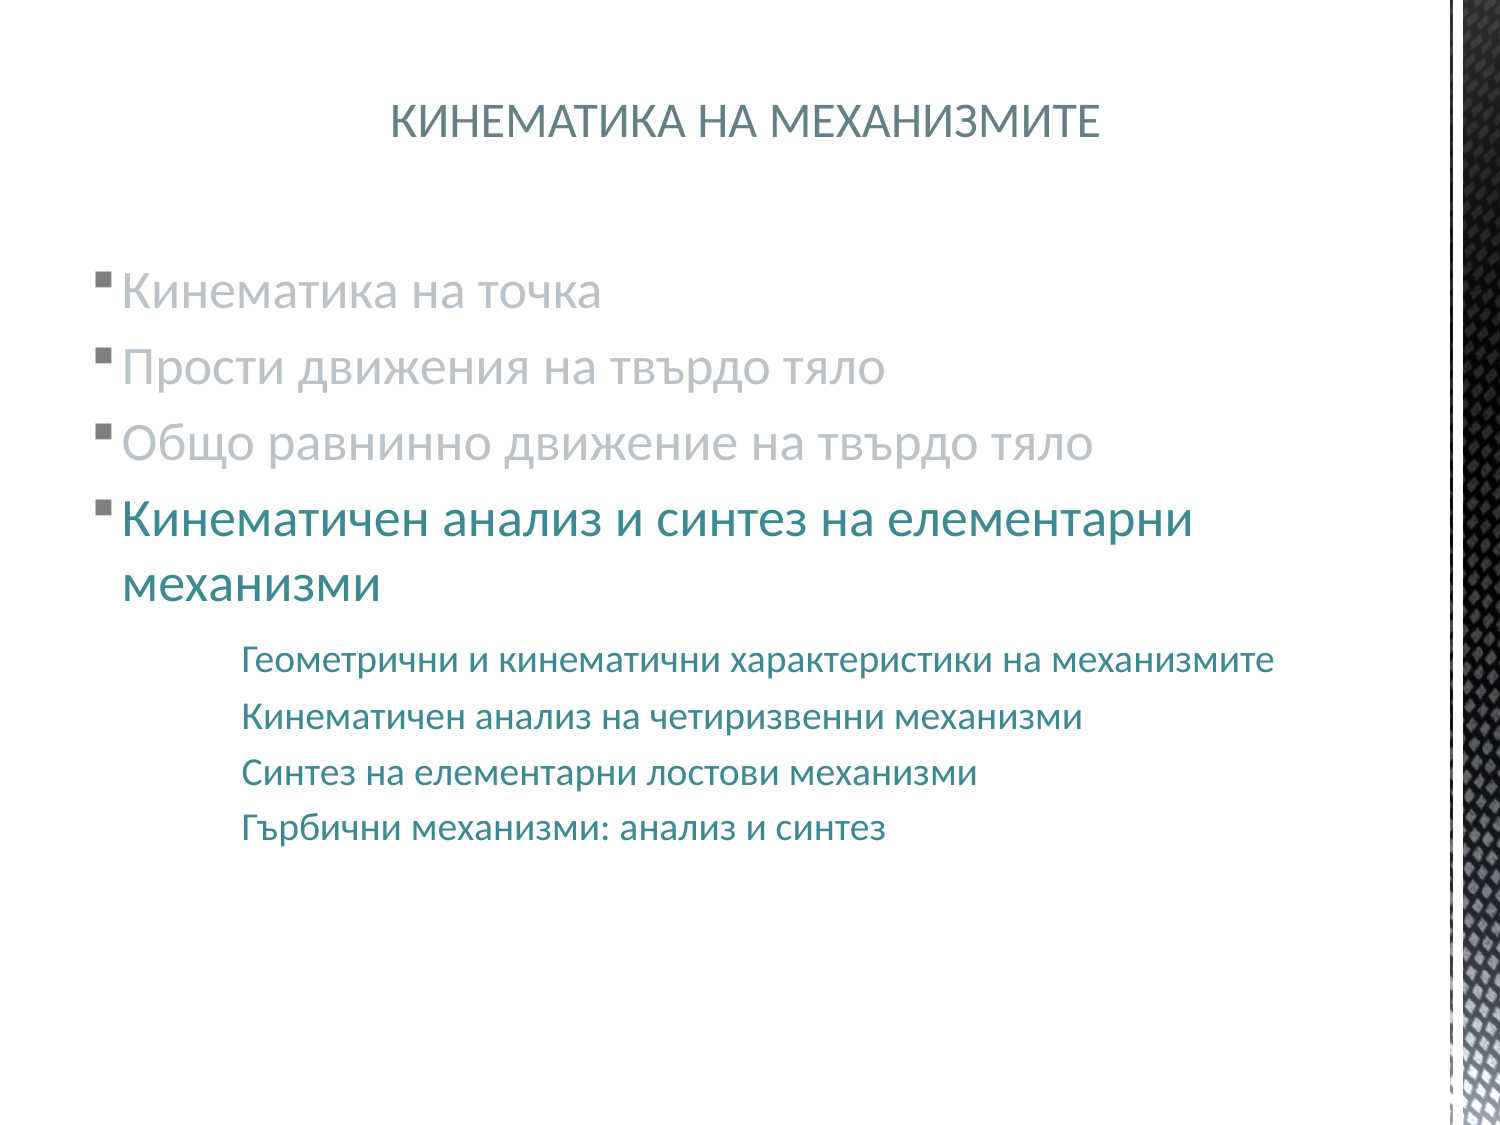

# КИНЕМАТИКА НА МЕХАНИЗМИТЕ
Кинематика на точка
Прости движения на твърдо тяло
Общо равнинно движение на твърдо тяло
Кинематичен анализ и синтез на елементарни механизми
	Геометрични и кинематични характеристики на механизмите
	Кинематичен анализ на четиризвенни механизми
	Синтез на елементарни лостови механизми
	Гърбични механизми: анализ и синтез